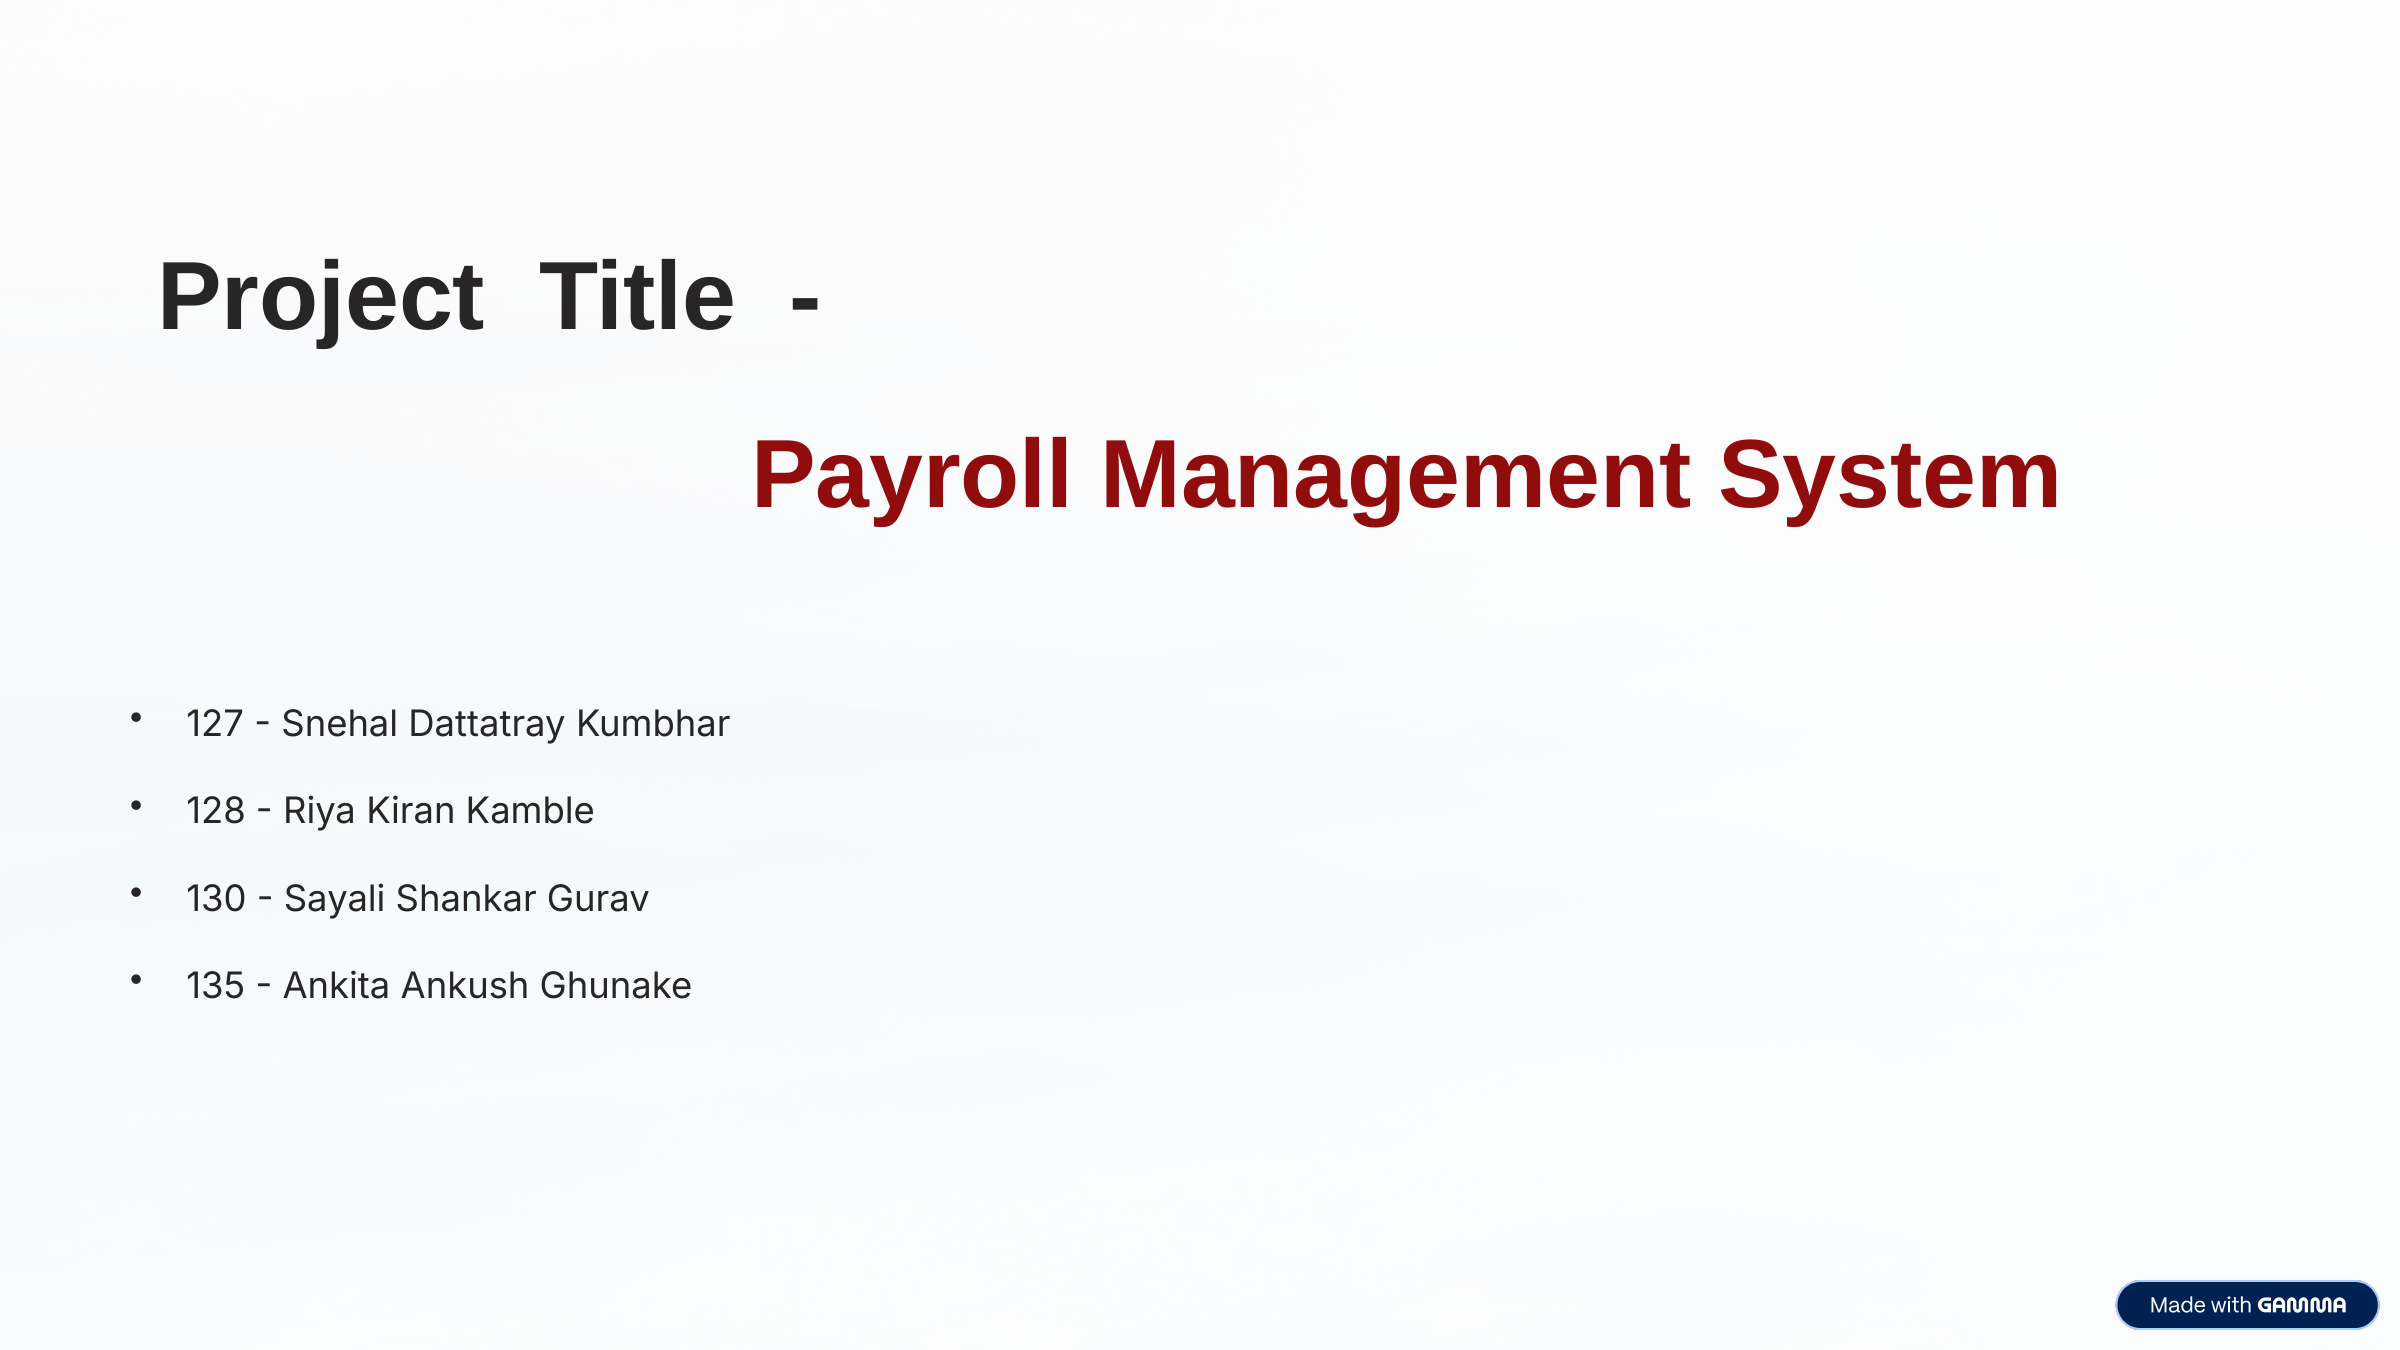

Project  Title  -
                       Payroll Management System

127 - Snehal Dattatray Kumbhar
128 - Riya Kiran Kamble
130 - Sayali Shankar Gurav
135 - Ankita Ankush Ghunake